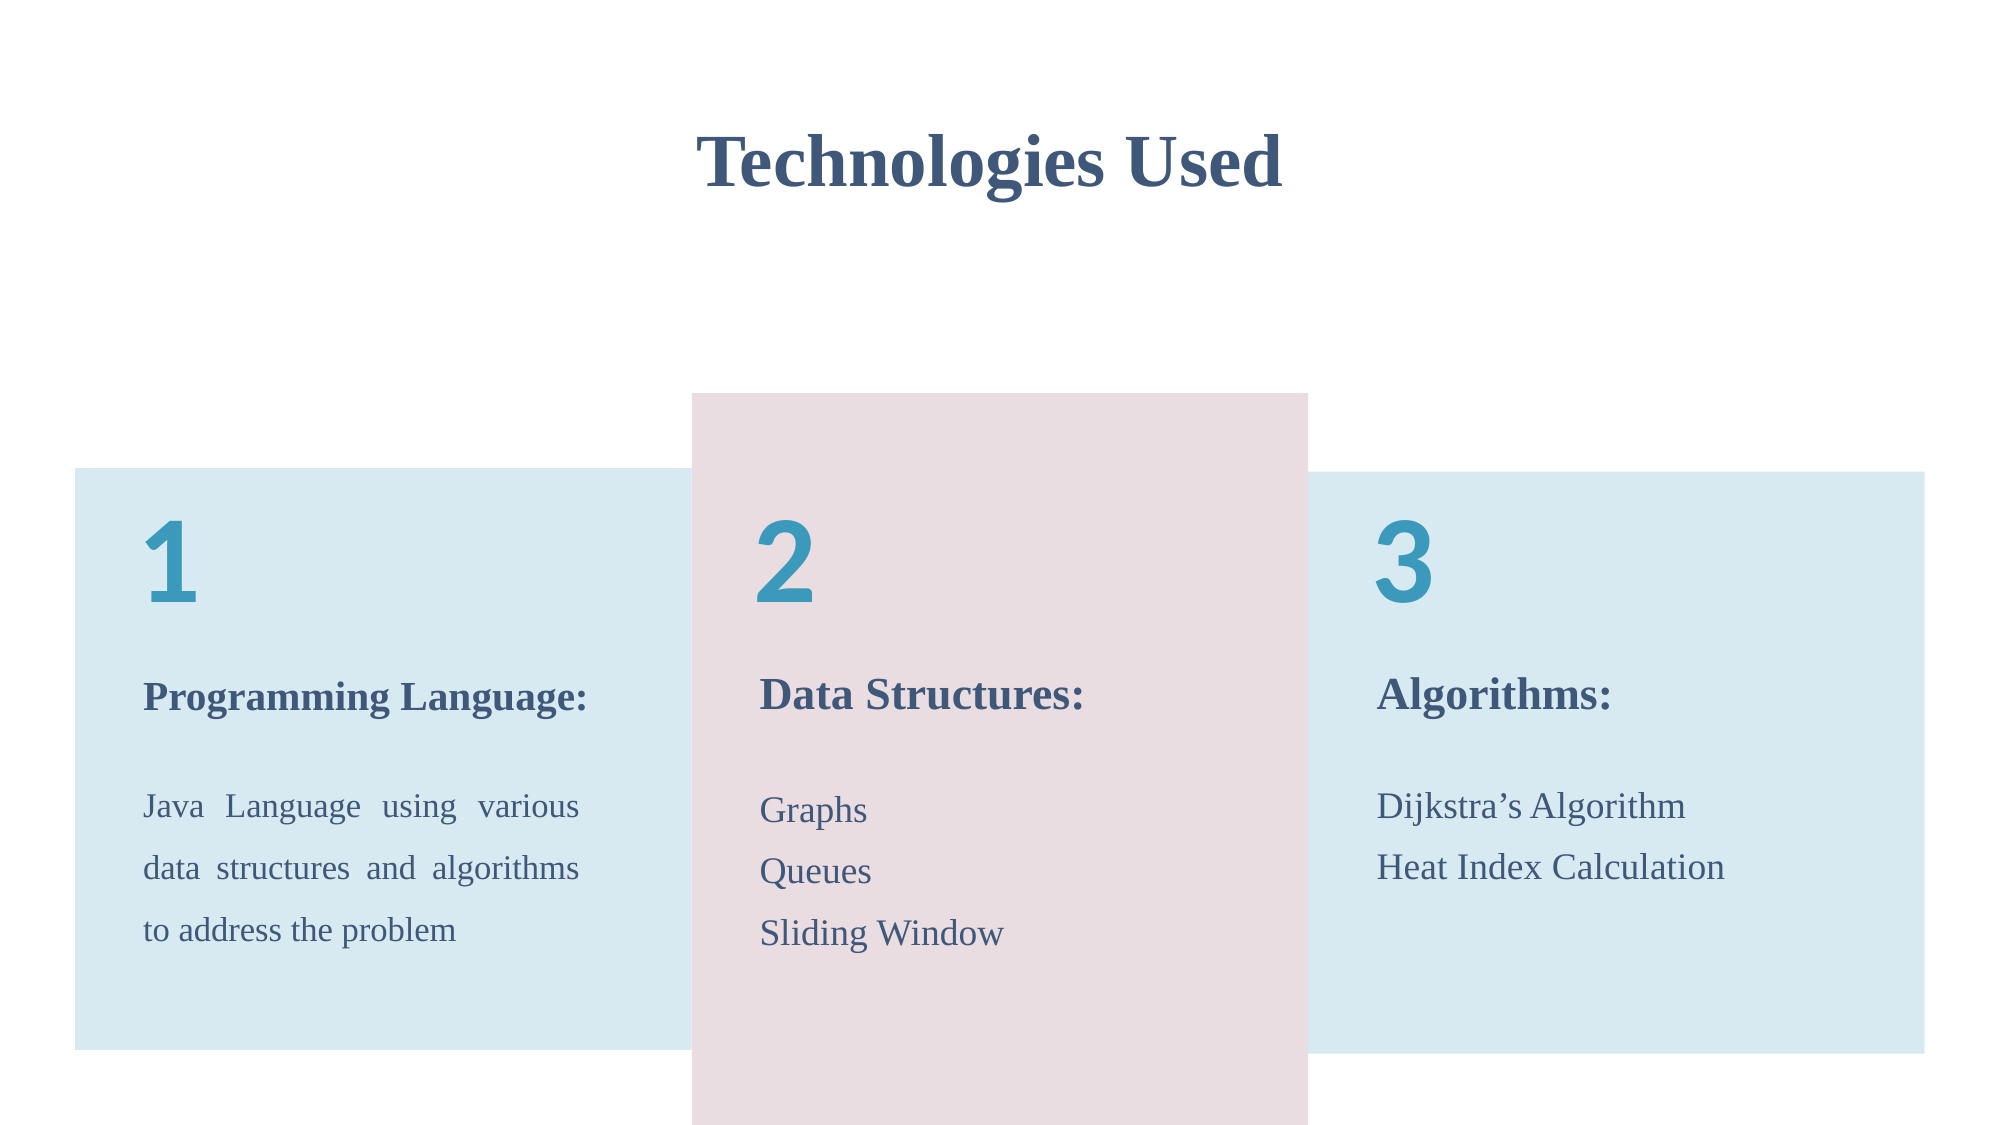

# Technologies Used
1
2
3
Programming Language:
Data Structures:
Algorithms:
Java Language using various data structures and algorithms to address the problem
Dijkstra’s Algorithm
Heat Index Calculation
Graphs
Queues
Sliding Window